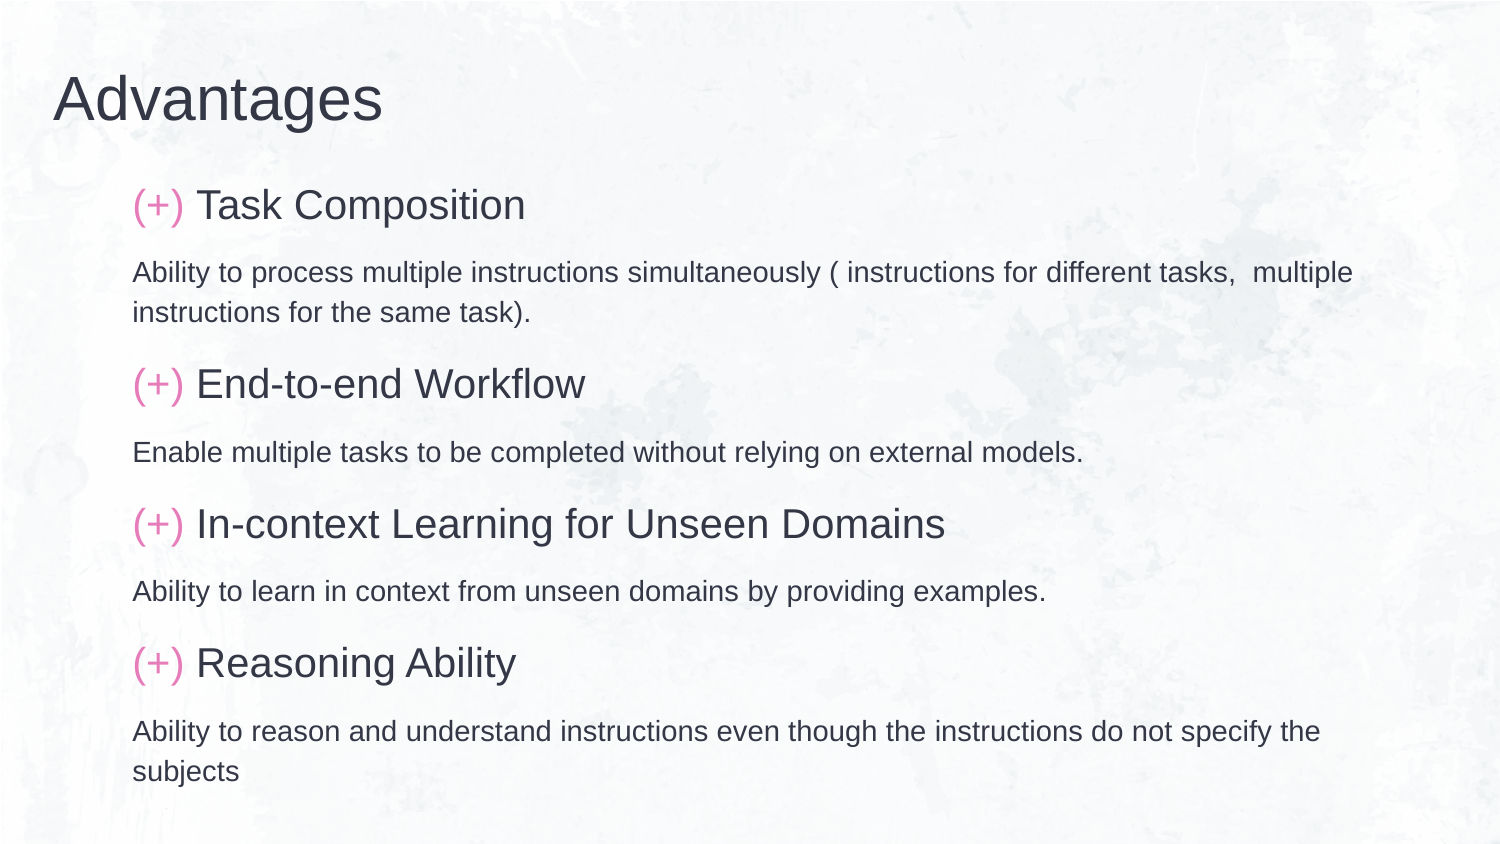

# Advantages
(+) Task Composition
Ability to process multiple instructions simultaneously ( instructions for different tasks,  multiple instructions for the same task).
(+) End-to-end Workflow
Enable multiple tasks to be completed without relying on external models.
(+) In-context Learning for Unseen Domains
Ability to learn in context from unseen domains by providing examples.
(+) Reasoning Ability
Ability to reason and understand instructions even though the instructions do not specify the subjects